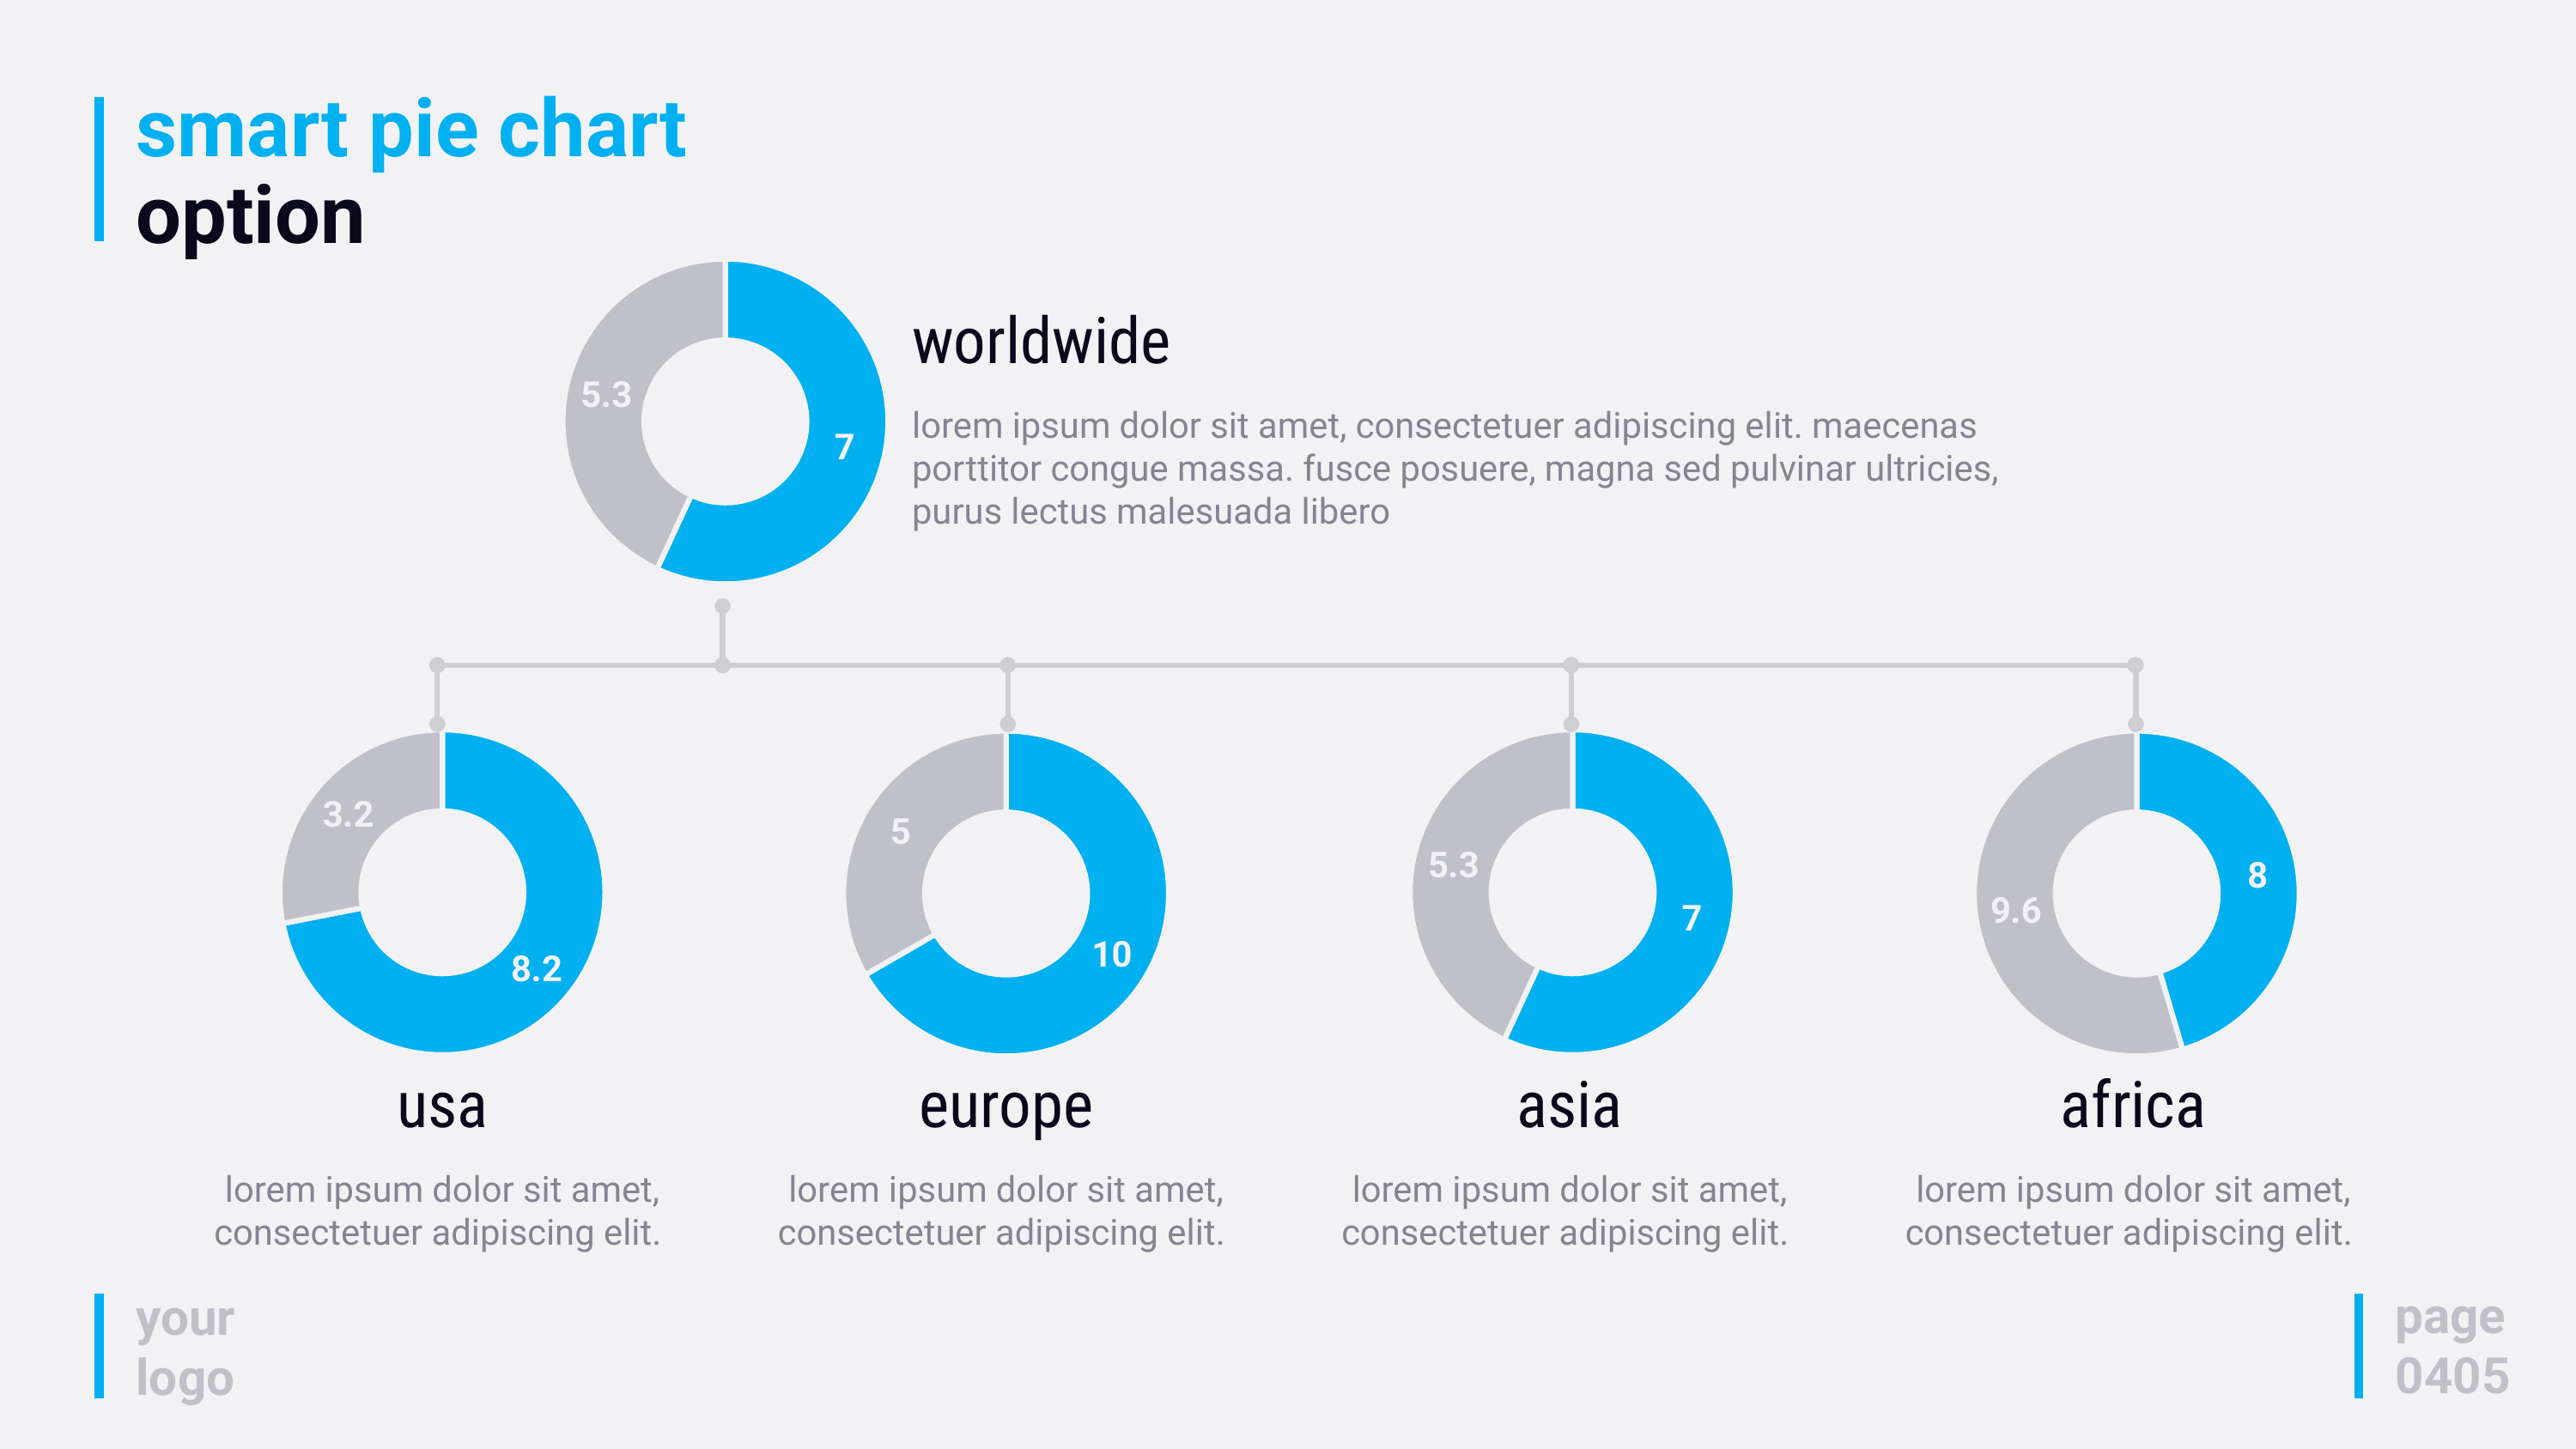

# smart pie chart option

### Chart

| Category | DATA |
|---|---|
| 2014 | 7.0 |
| 2015 | 5.3 |
worldwide
lorem ipsum dolor sit amet, consectetuer adipiscing elit. maecenas porttitor congue massa. fusce posuere, magna sed pulvinar ultricies, purus lectus malesuada libero

### Chart

| Category | DATA |
|---|---|
| 2014 | 8.2 |
| 2015 | 3.2 |
usa
lorem ipsum dolor sit amet, consectetuer adipiscing elit.

### Chart

| Category | DATA |
|---|---|
| 2014 | 7.0 |
| 2015 | 5.3 |
asia
lorem ipsum dolor sit amet, consectetuer adipiscing elit.

### Chart

| Category | DATA |
|---|---|
| 2014 | 10.0 |
| 2015 | 5.0 |
europe
lorem ipsum dolor sit amet, consectetuer adipiscing elit.

### Chart

| Category | DATA |
|---|---|
| 2014 | 8.0 |
| 2015 | 9.6 |
africa
lorem ipsum dolor sit amet, consectetuer adipiscing elit.
page
0405